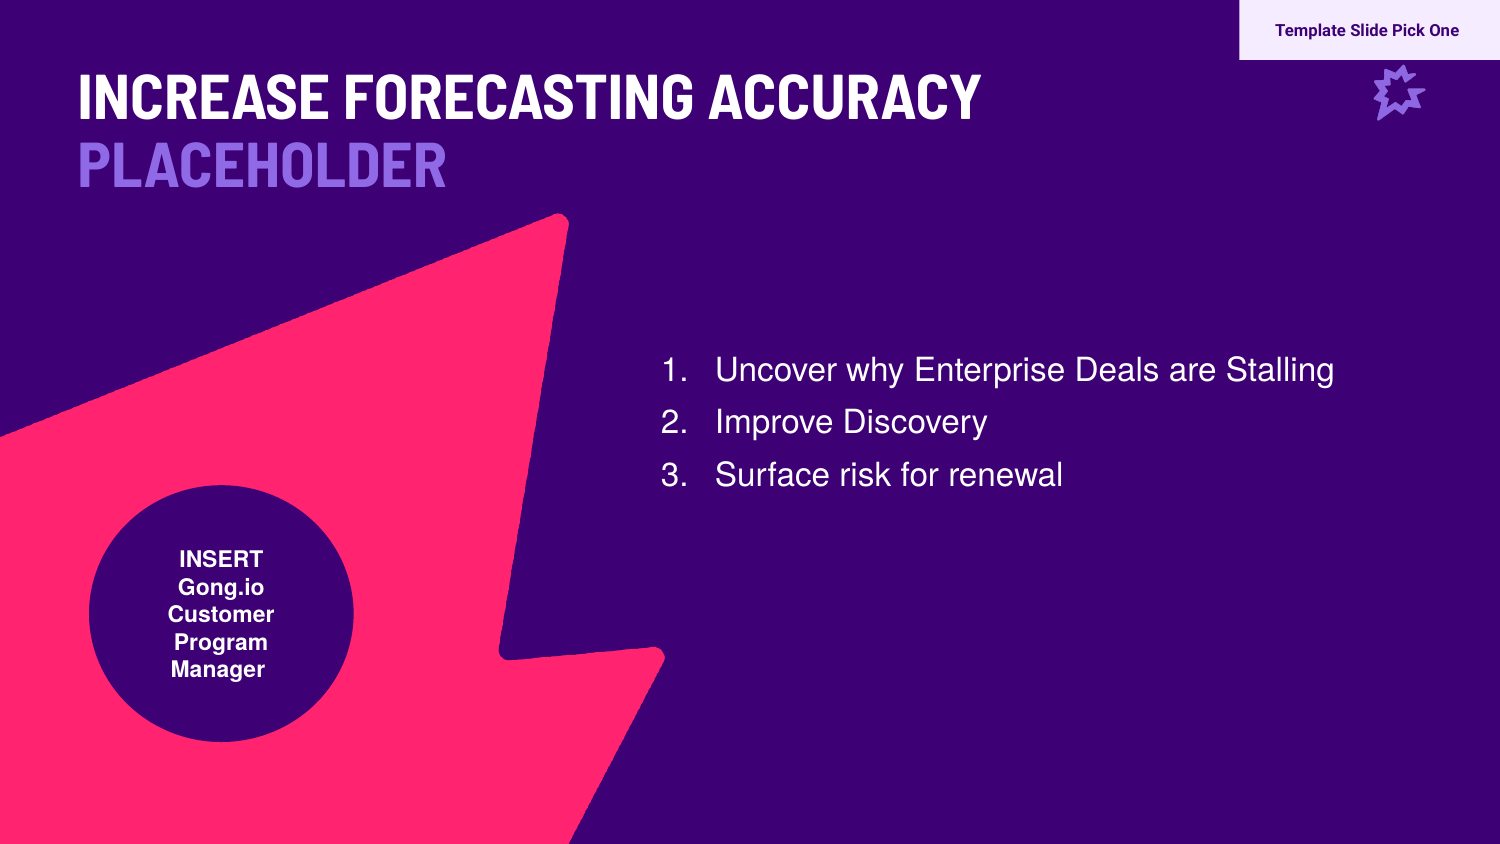

Template Slide Pick One

INCREASE FORECASTING ACCURACY
PLACEHOLDER

Uncover why Enterprise Deals are Stalling
Improve Discovery
Surface risk for renewal

INSERT Gong.io Customer Program Manager